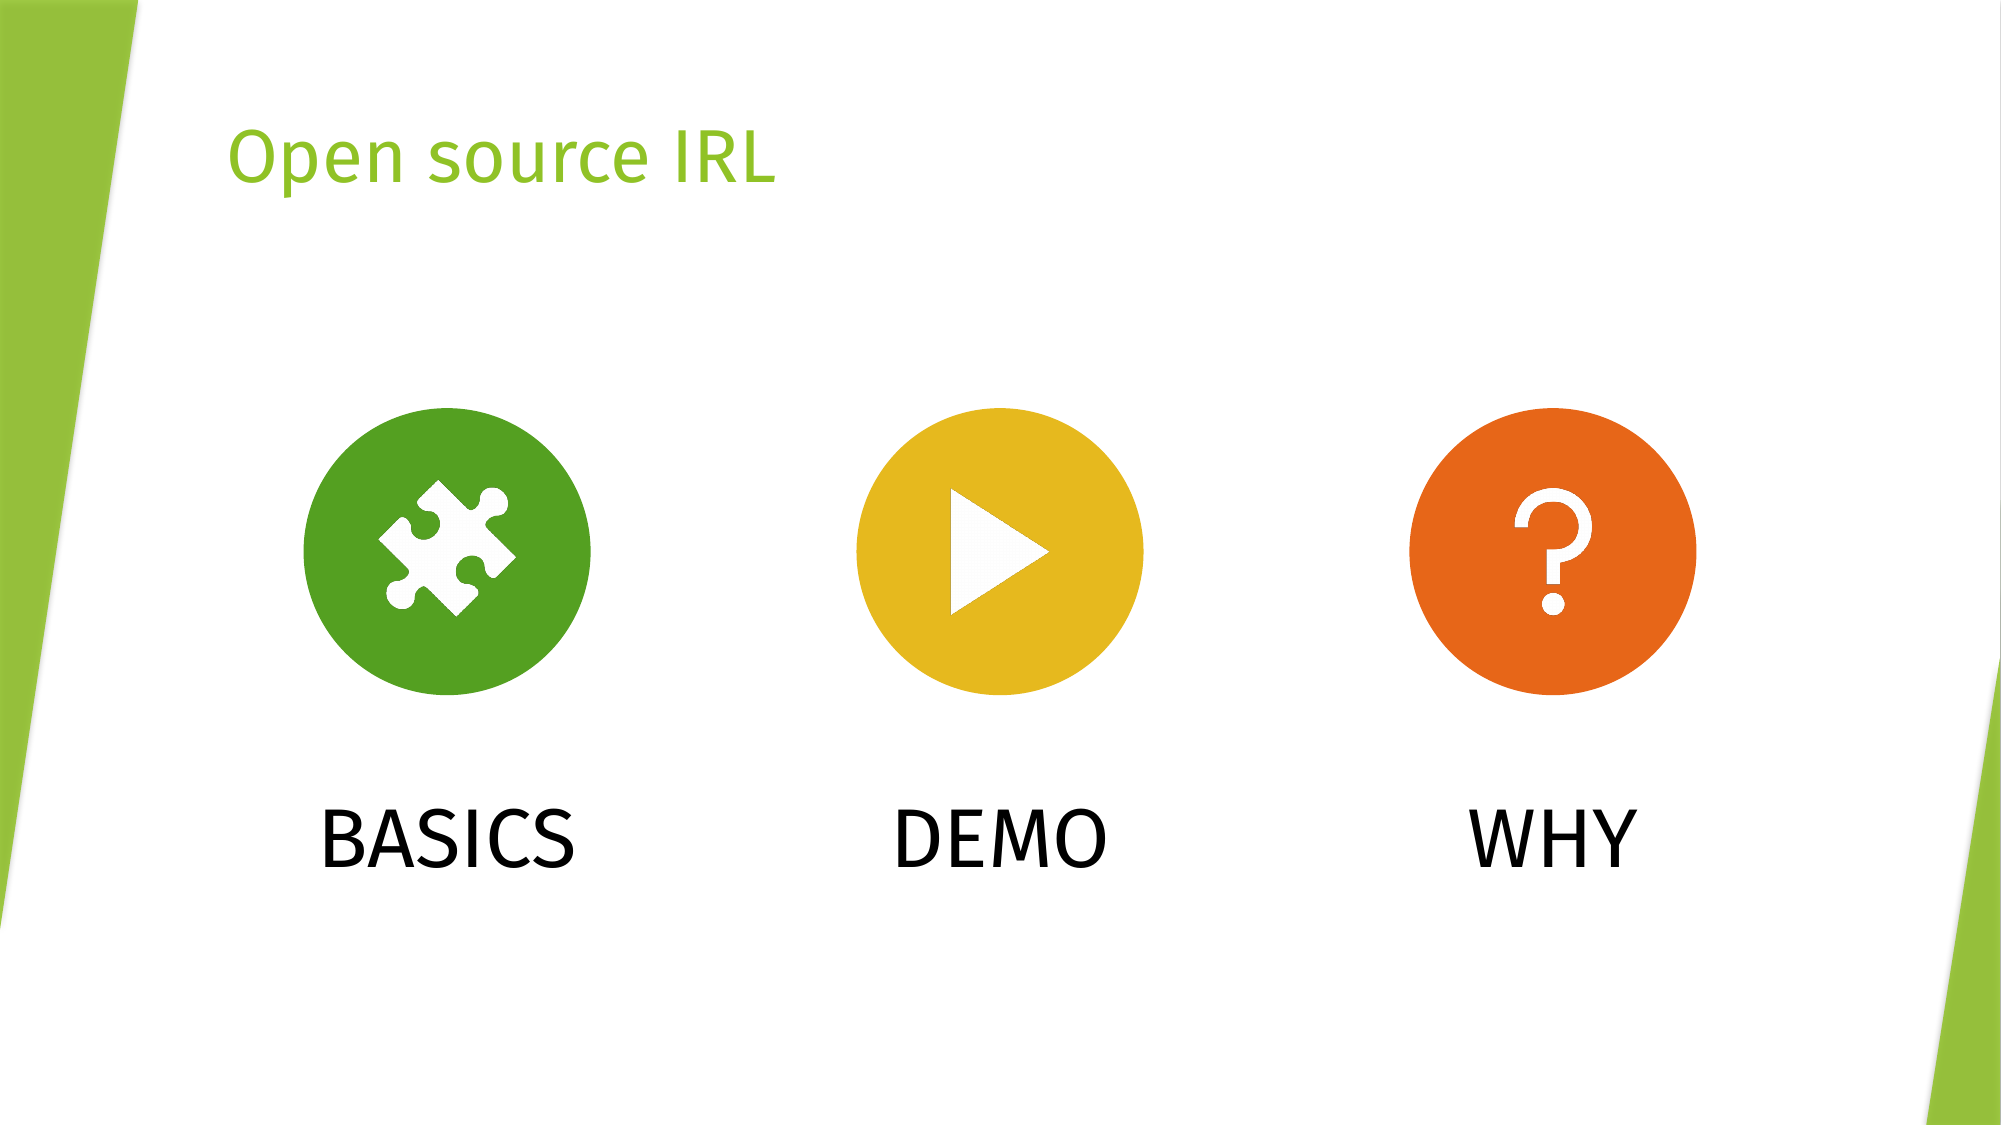

# Open source IRL
Basics
Demo
Why